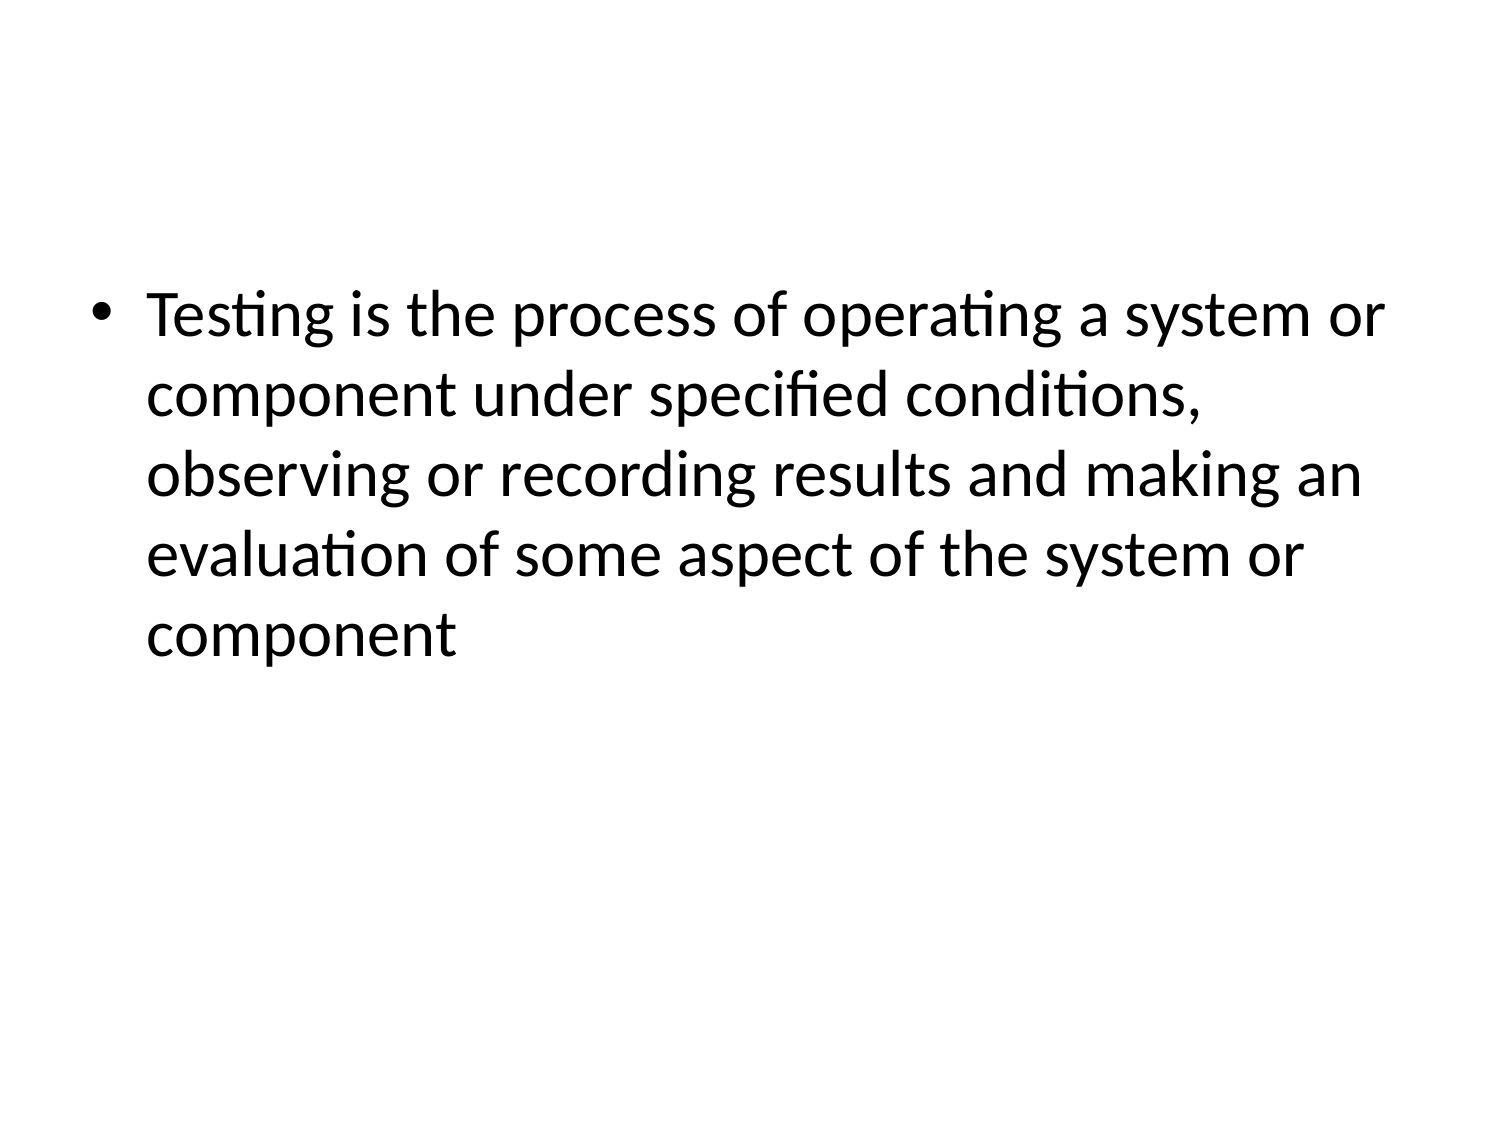

#
Testing is the process of operating a system or component under specified conditions, observing or recording results and making an evaluation of some aspect of the system or component